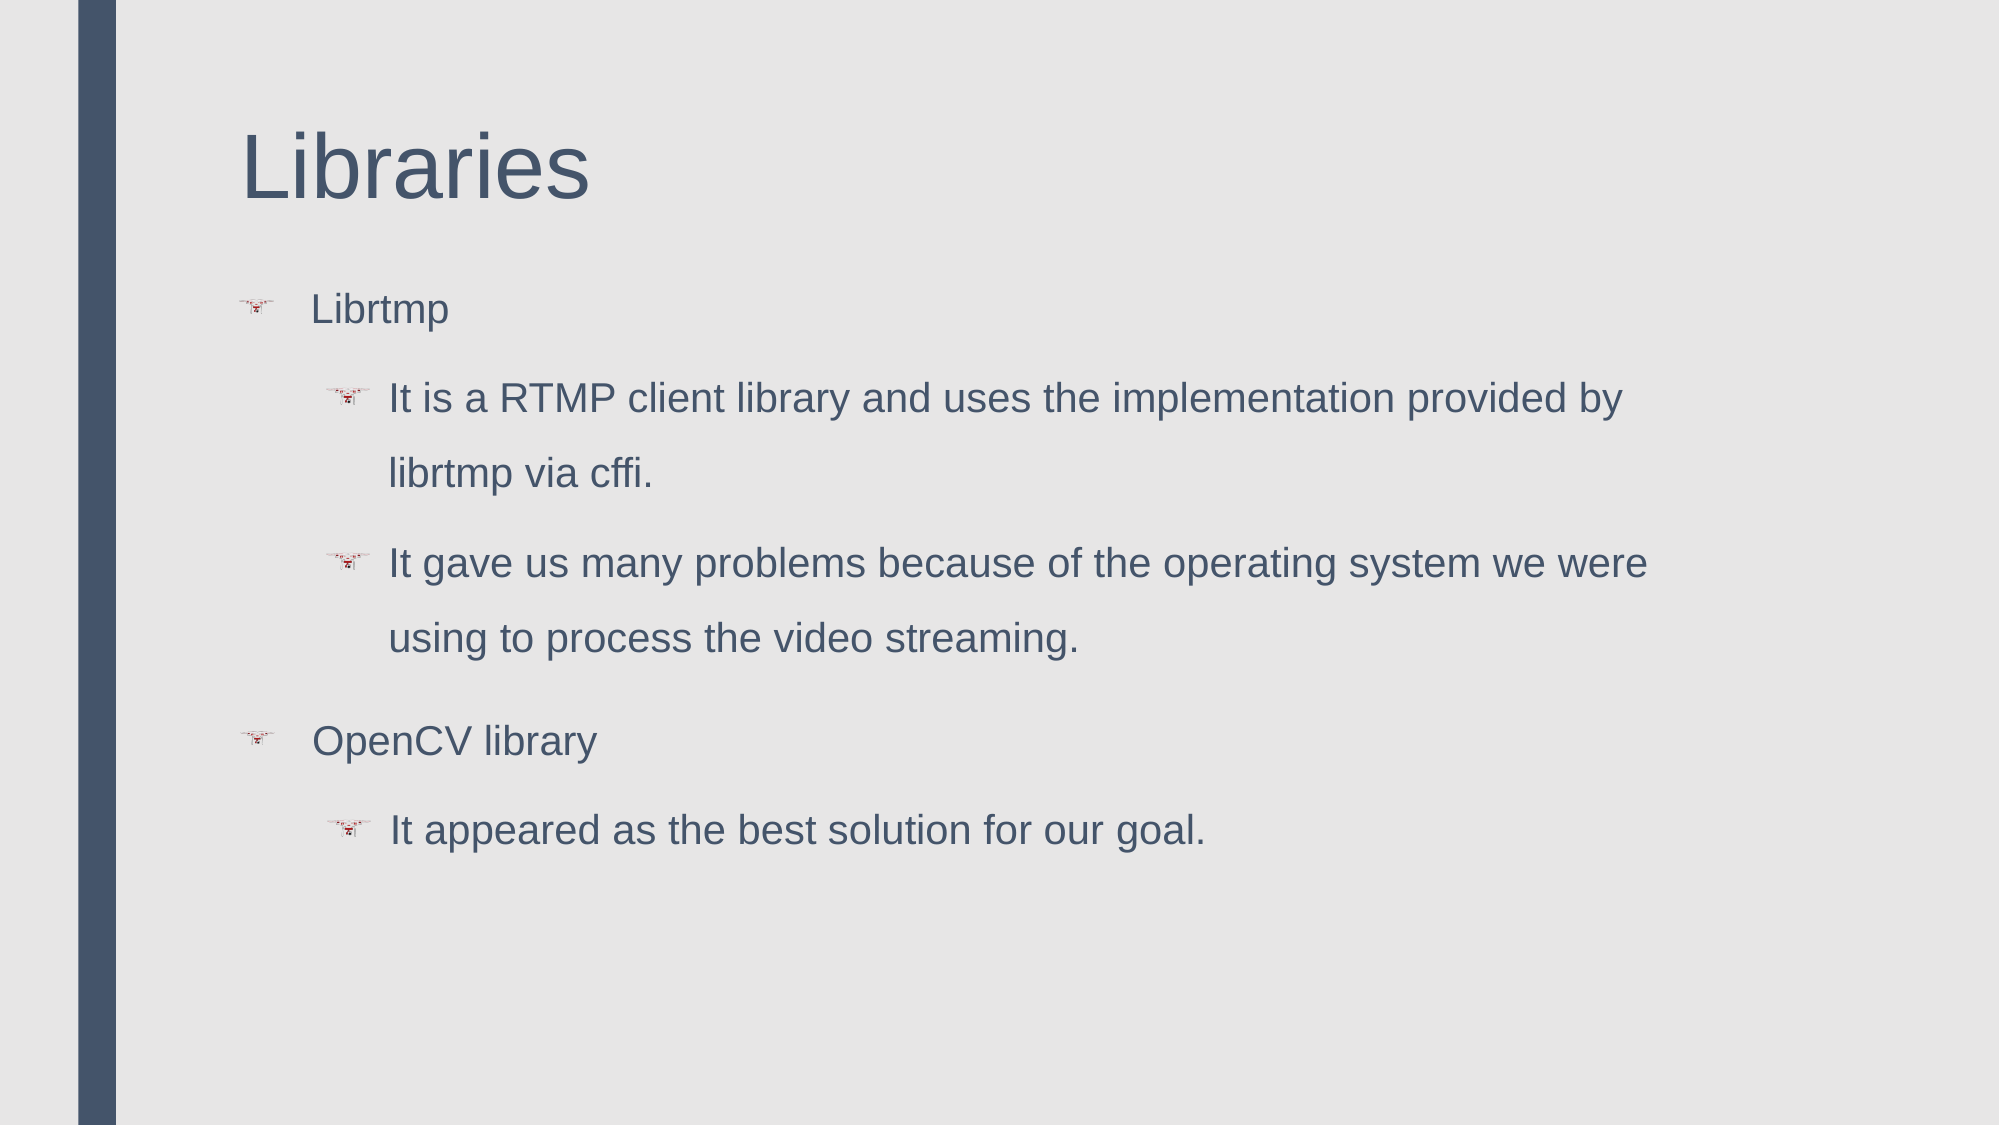

# Libraries
 Librtmp
It is a RTMP client library and uses the implementation provided by librtmp via cffi.
It gave us many problems because of the operating system we were using to process the video streaming.
 OpenCV library
It appeared as the best solution for our goal.